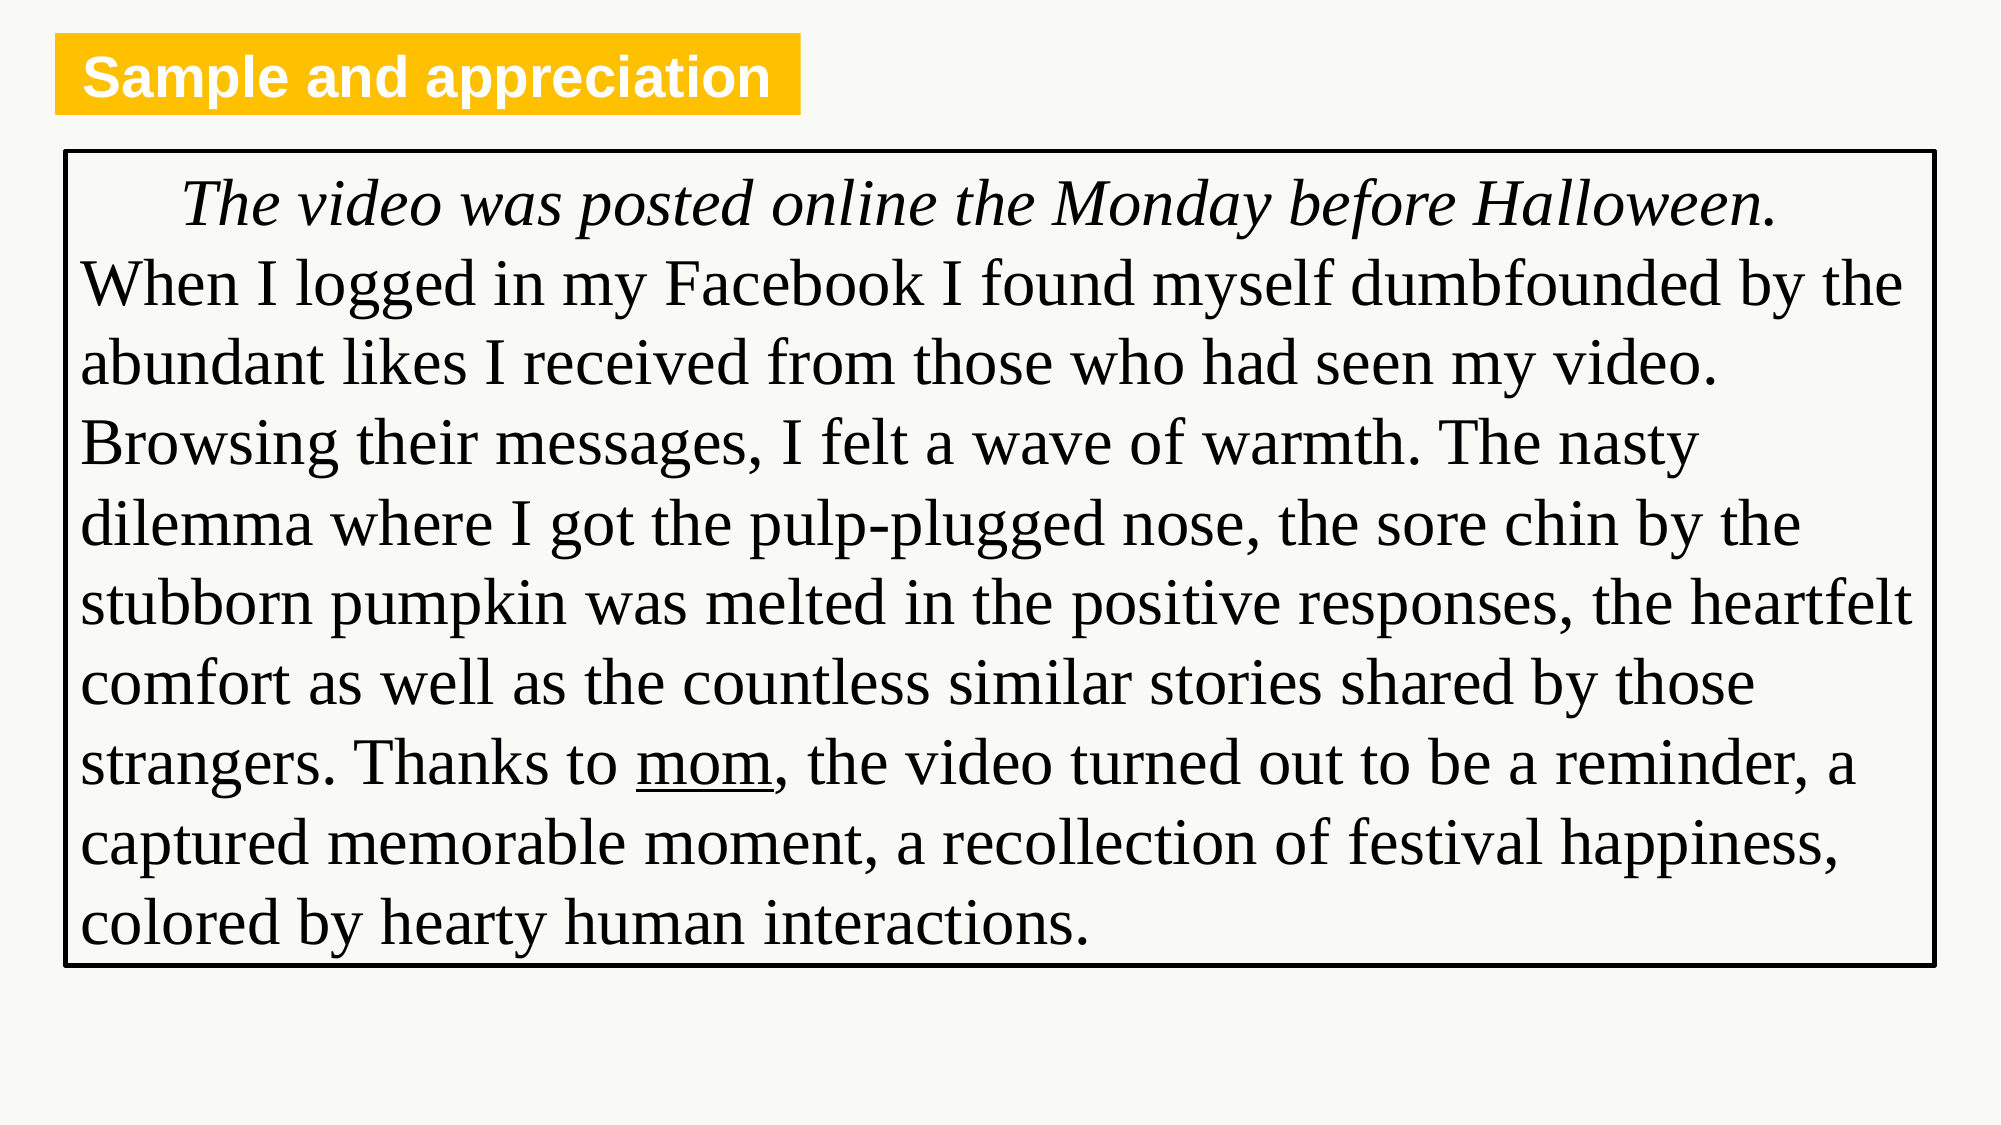

Sample and appreciation
      The video was posted online the Monday before Halloween. When I logged in my Facebook I found myself dumbfounded by the abundant likes I received from those who had seen my video. Browsing their messages, I felt a wave of warmth. The nasty dilemma where I got the pulp-plugged nose, the sore chin by the stubborn pumpkin was melted in the positive responses, the heartfelt comfort as well as the countless similar stories shared by those strangers. Thanks to mom, the video turned out to be a reminder, a captured memorable moment, a recollection of festival happiness, colored by hearty human interactions.